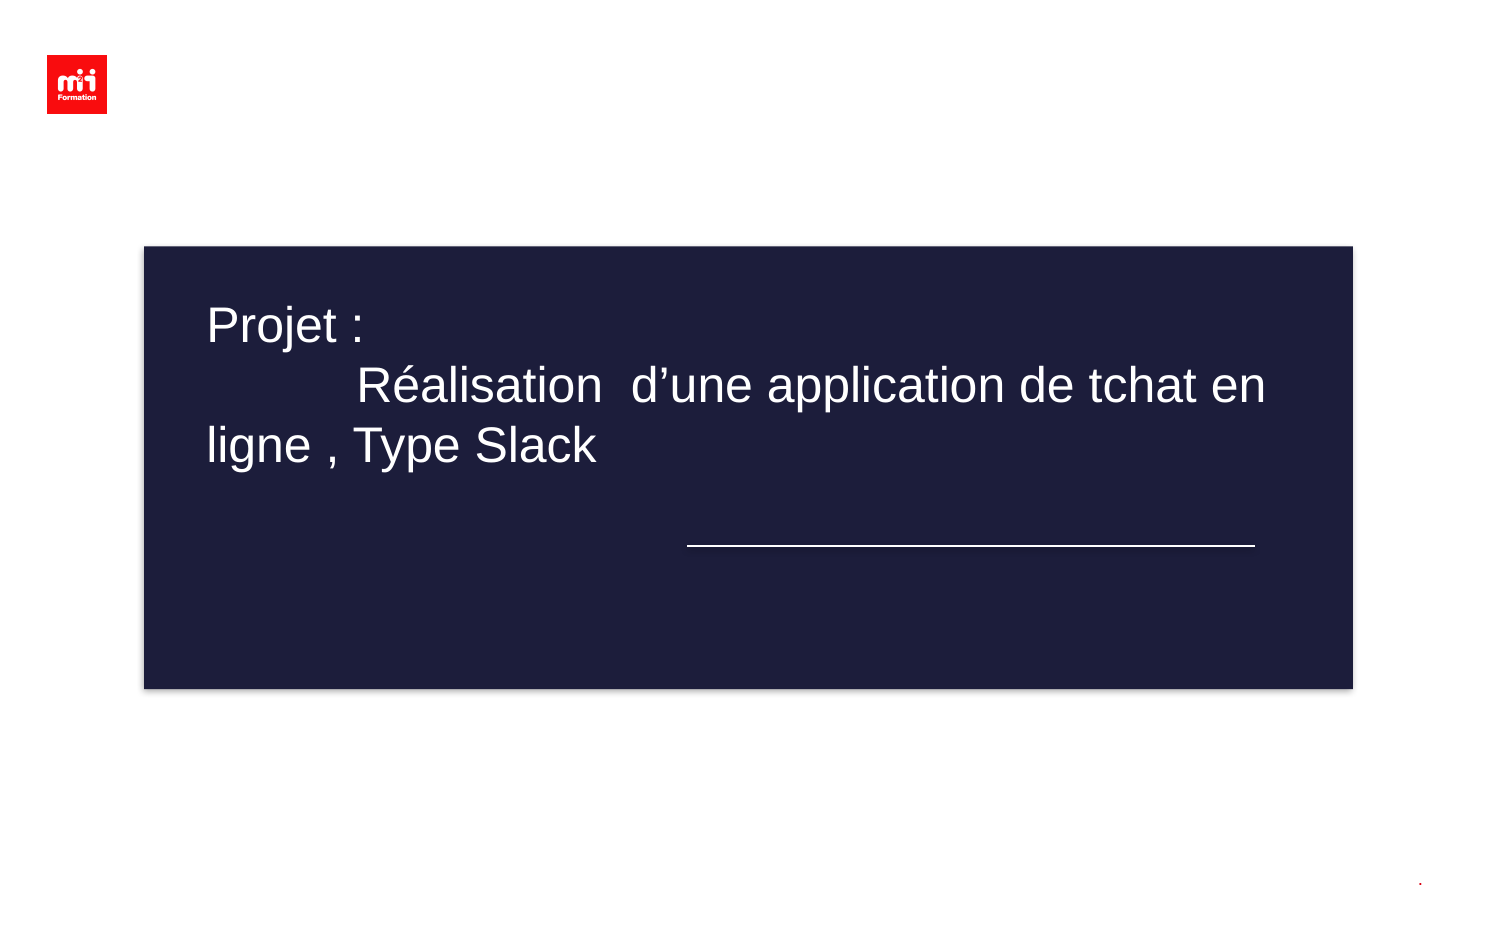

# Projet : Réalisation  d’une application de tchat en ligne , Type Slack